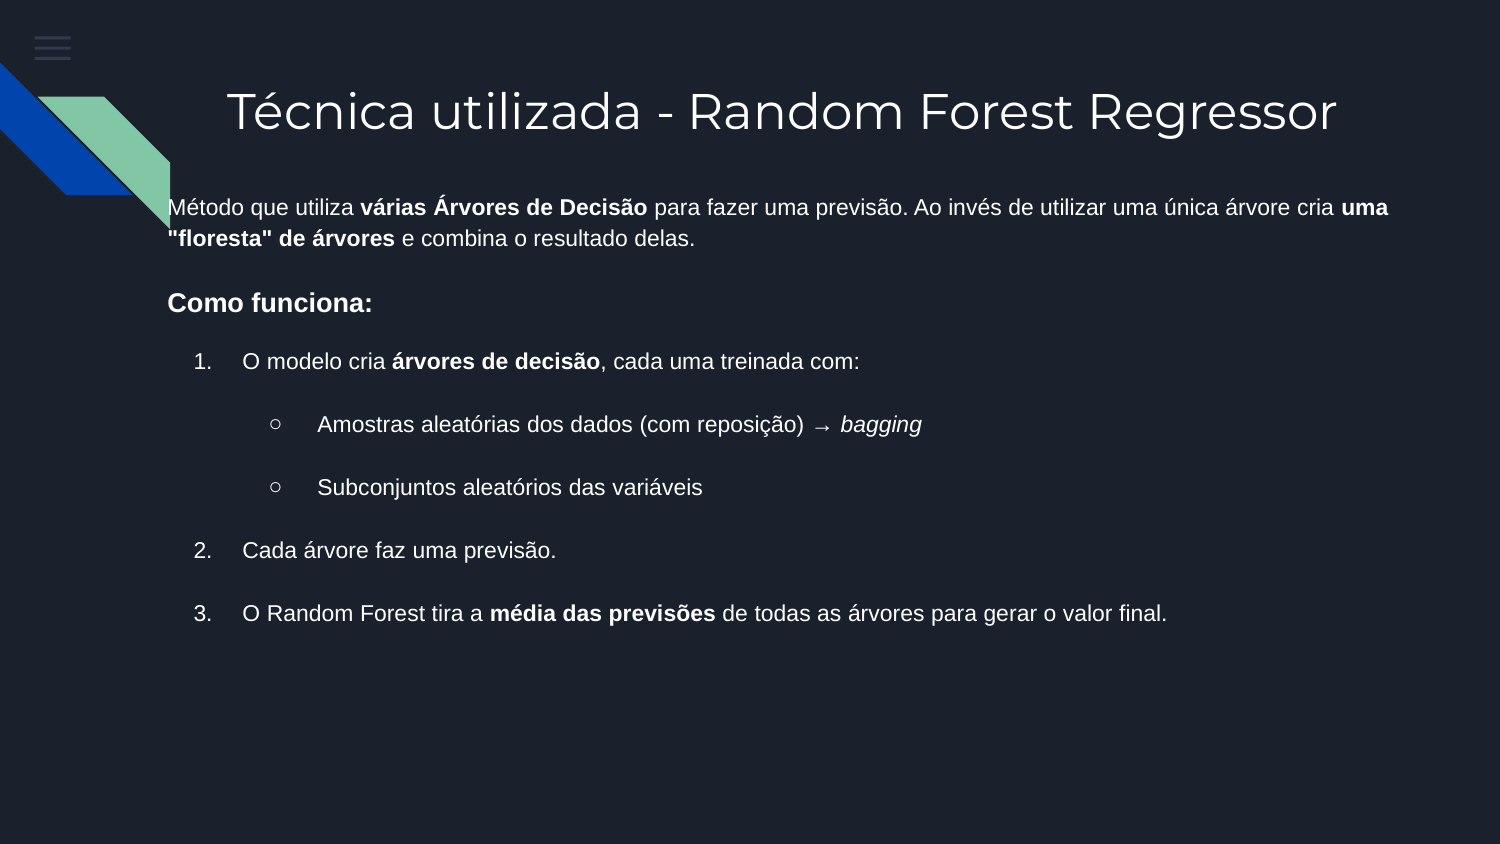

# Técnica utilizada - Random Forest Regressor
Método que utiliza várias Árvores de Decisão para fazer uma previsão. Ao invés de utilizar uma única árvore cria uma "floresta" de árvores e combina o resultado delas.
Como funciona:
O modelo cria árvores de decisão, cada uma treinada com:
Amostras aleatórias dos dados (com reposição) → bagging
Subconjuntos aleatórios das variáveis
Cada árvore faz uma previsão.
O Random Forest tira a média das previsões de todas as árvores para gerar o valor final.